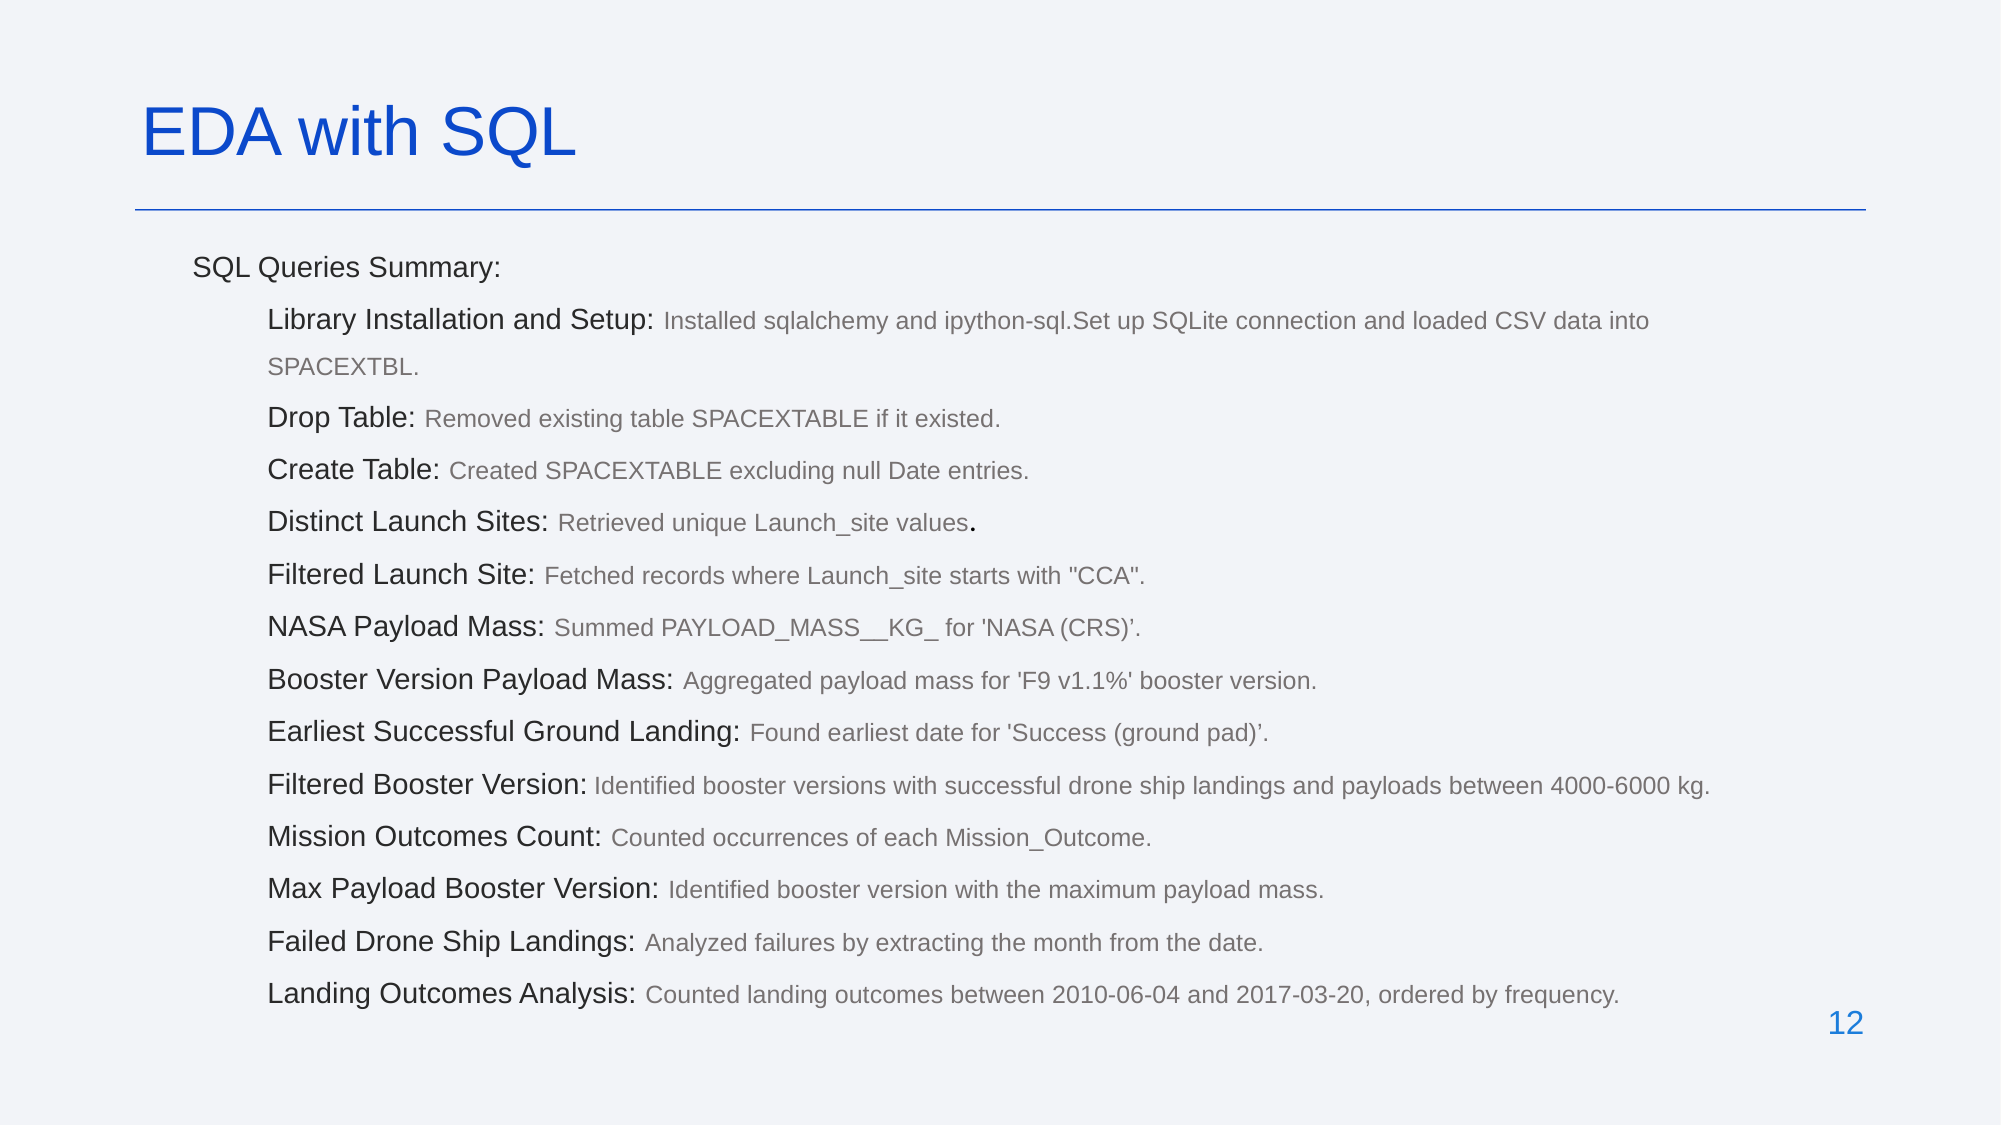

EDA with SQL
SQL Queries Summary:
Library Installation and Setup: Installed sqlalchemy and ipython-sql.Set up SQLite connection and loaded CSV data into SPACEXTBL.
Drop Table: Removed existing table SPACEXTABLE if it existed.
Create Table: Created SPACEXTABLE excluding null Date entries.
Distinct Launch Sites: Retrieved unique Launch_site values.
Filtered Launch Site: Fetched records where Launch_site starts with "CCA".
NASA Payload Mass: Summed PAYLOAD_MASS__KG_ for 'NASA (CRS)’.
Booster Version Payload Mass: Aggregated payload mass for 'F9 v1.1%' booster version.
Earliest Successful Ground Landing: Found earliest date for 'Success (ground pad)’.
Filtered Booster Version: Identified booster versions with successful drone ship landings and payloads between 4000-6000 kg.
Mission Outcomes Count: Counted occurrences of each Mission_Outcome.
Max Payload Booster Version: Identified booster version with the maximum payload mass.
Failed Drone Ship Landings: Analyzed failures by extracting the month from the date.
Landing Outcomes Analysis: Counted landing outcomes between 2010-06-04 and 2017-03-20, ordered by frequency.
12